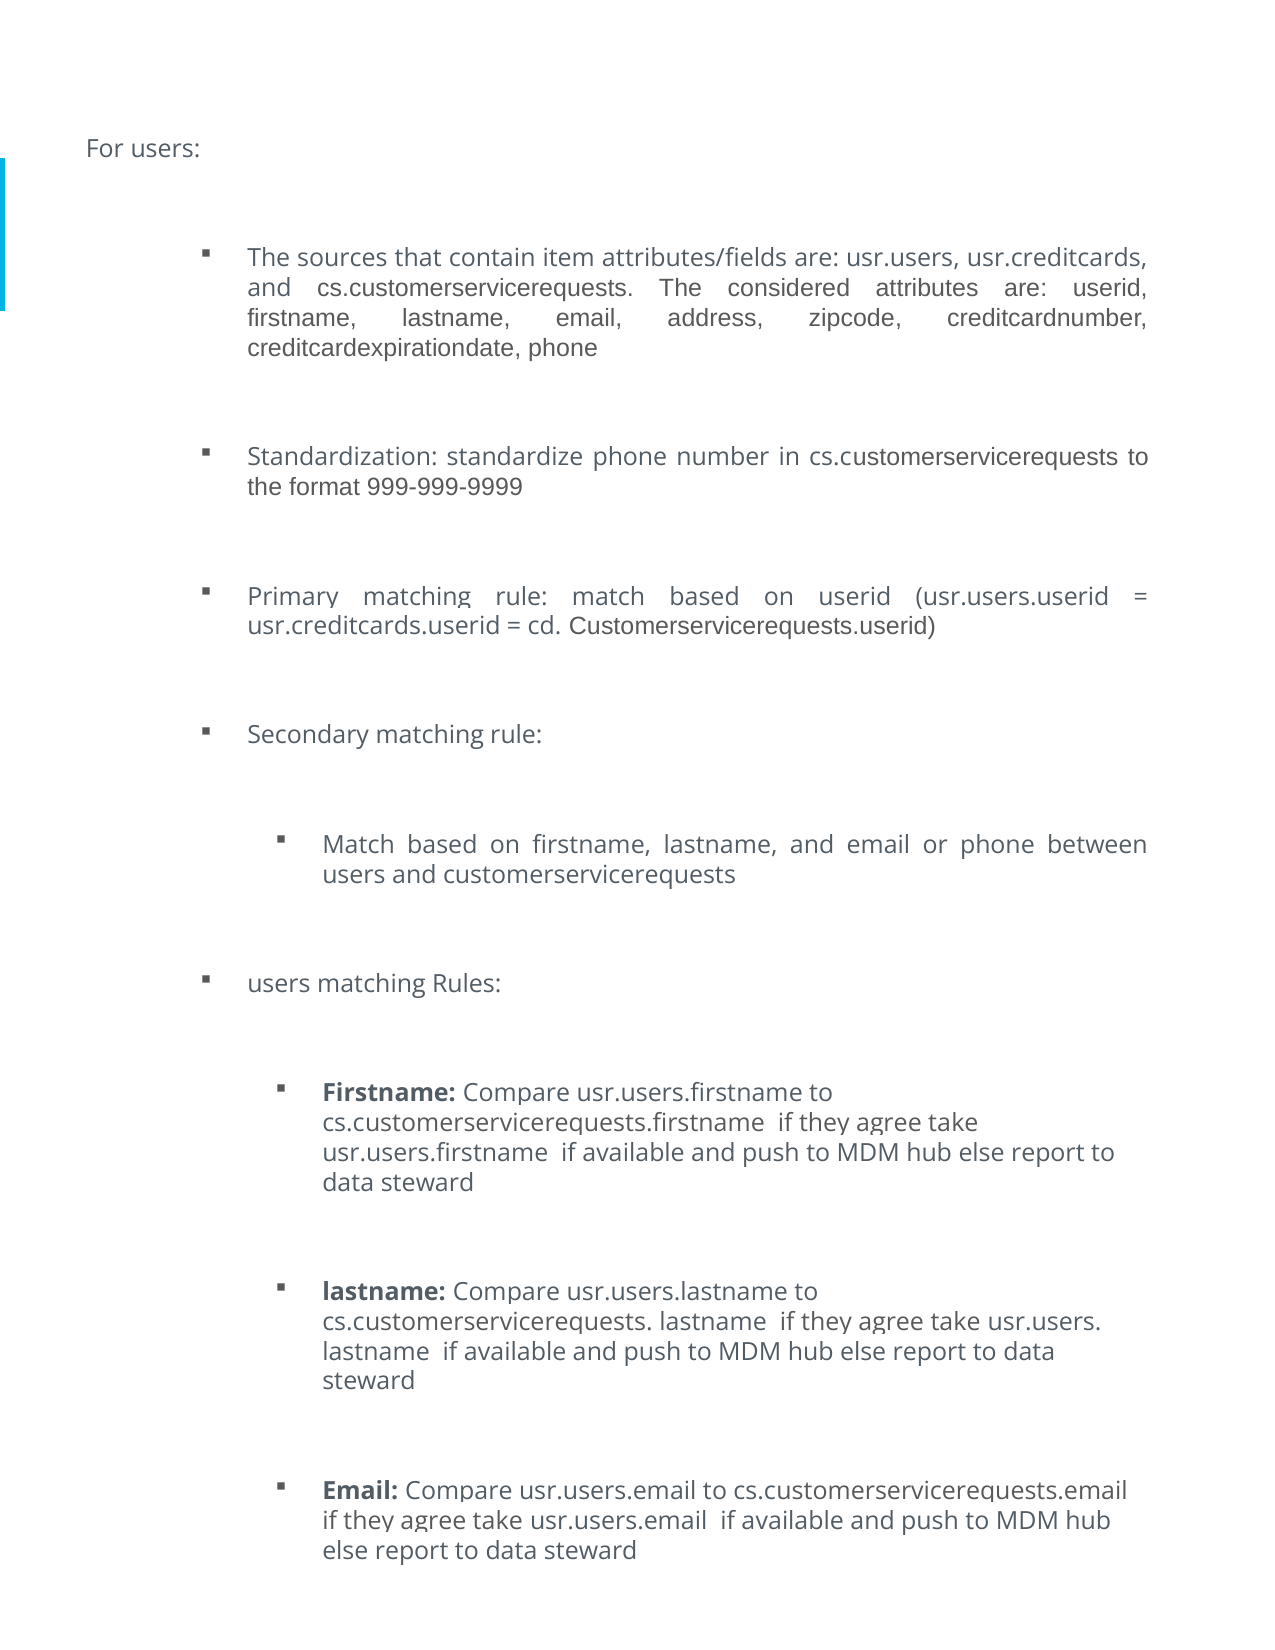

For users:
The sources that contain item attributes/fields are: usr.users, usr.creditcards, and cs.customerservicerequests. The considered attributes are: userid, firstname, lastname, email, address, zipcode, creditcardnumber, creditcardexpirationdate, phone
Standardization: standardize phone number in cs.customerservicerequests to the format 999-999-9999
Primary matching rule: match based on userid (usr.users.userid = usr.creditcards.userid = cd. Customerservicerequests.userid)
Secondary matching rule:
Match based on firstname, lastname, and email or phone between users and customerservicerequests
users matching Rules:
Firstname: Compare usr.users.firstname to cs.customerservicerequests.firstname  if they agree take usr.users.firstname  if available and push to MDM hub else report to data steward
lastname: Compare usr.users.lastname to cs.customerservicerequests. lastname  if they agree take usr.users. lastname  if available and push to MDM hub else report to data steward
Email: Compare usr.users.email to cs.customerservicerequests.email  if they agree take usr.users.email  if available and push to MDM hub else report to data steward